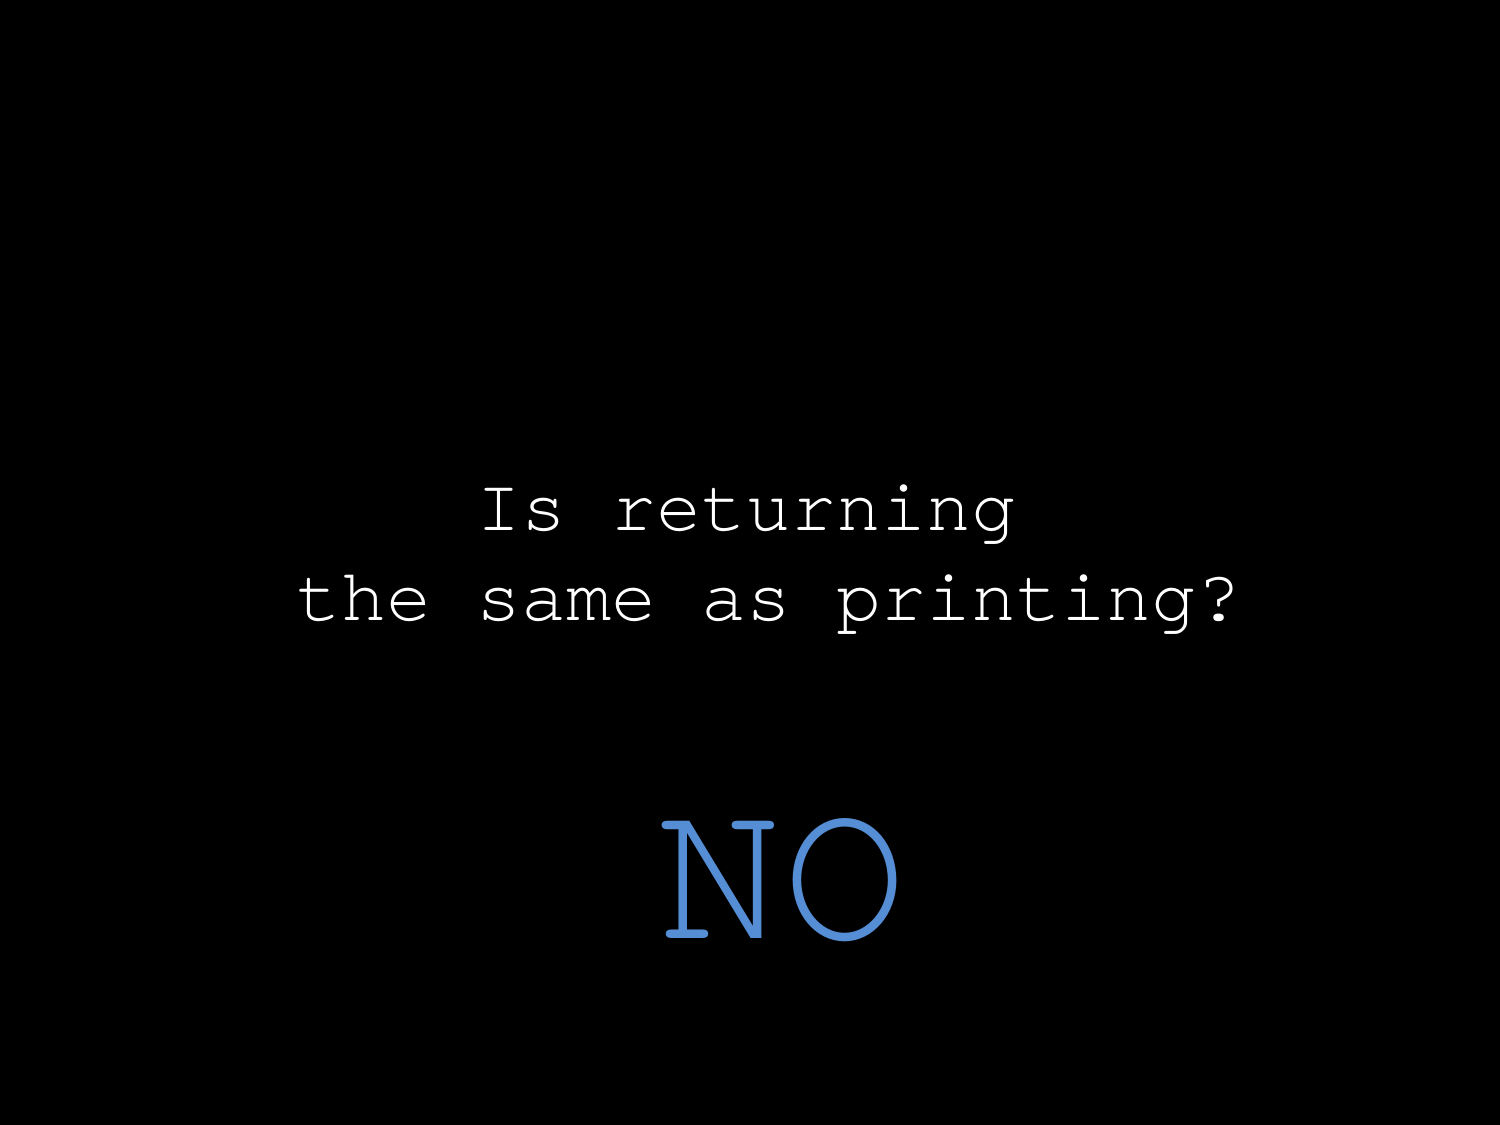

Is returning
the same as printing?
NO